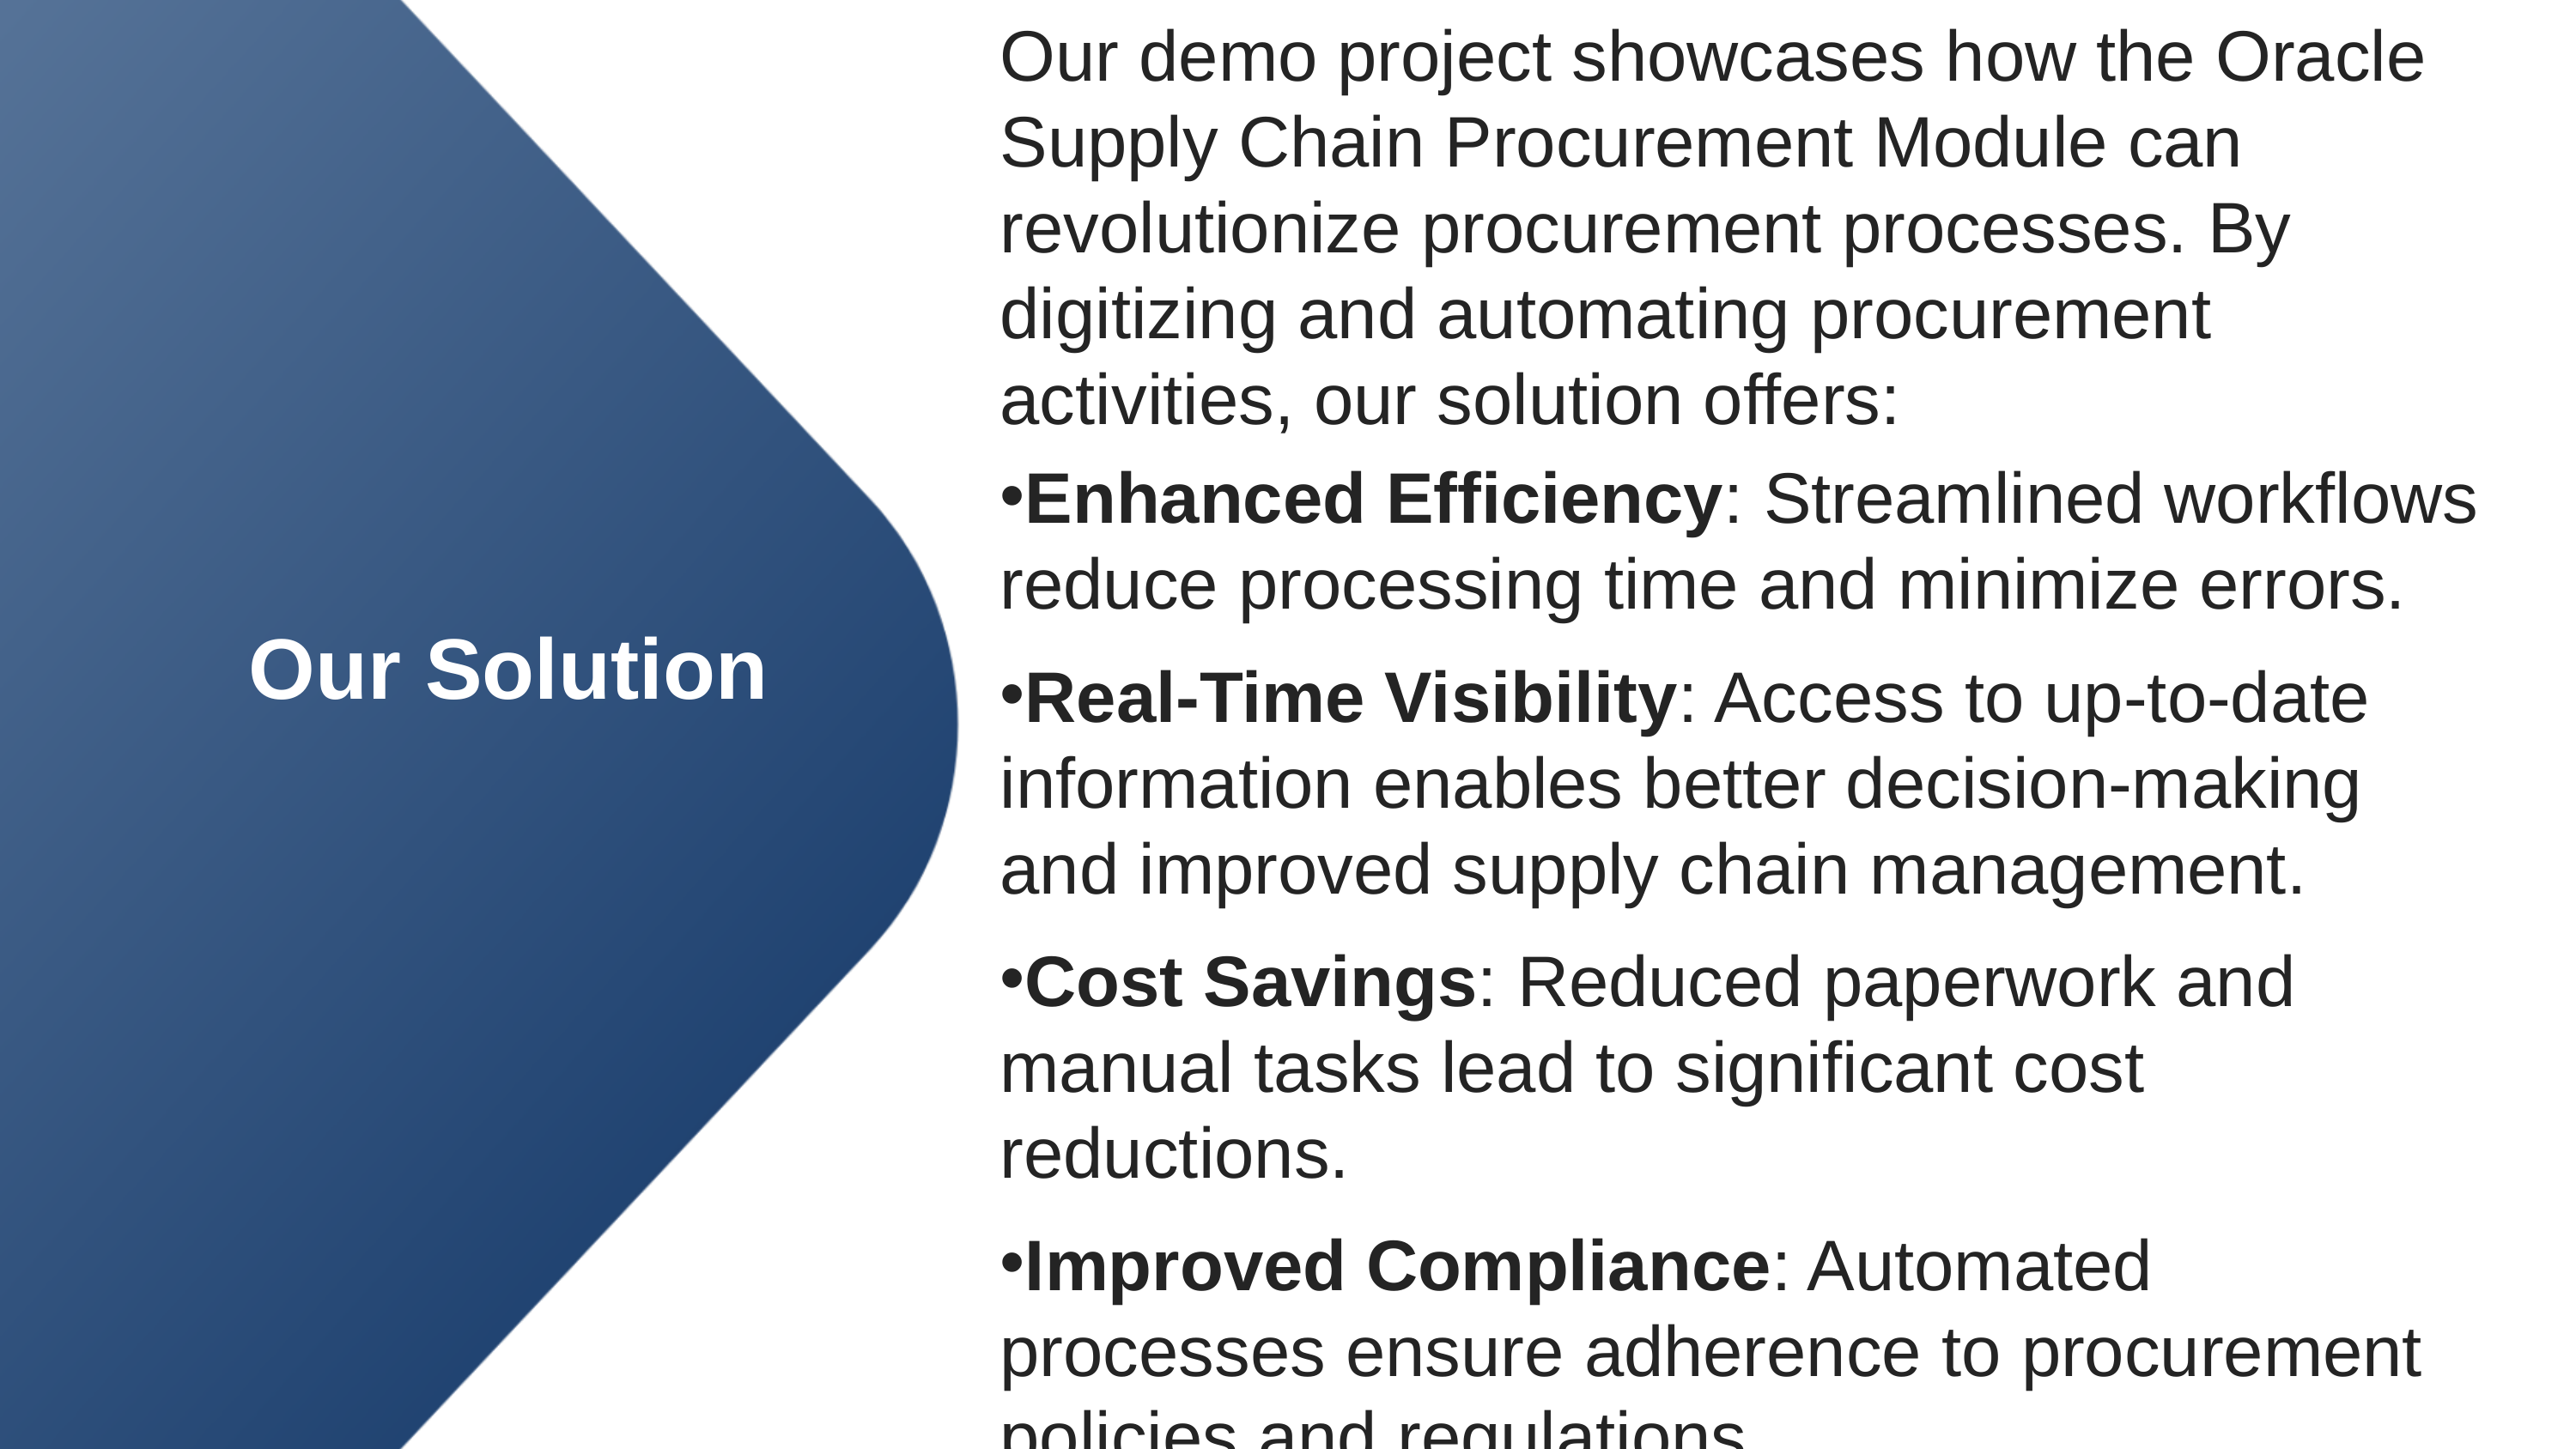

Our demo project showcases how the Oracle Supply Chain Procurement Module can revolutionize procurement processes. By digitizing and automating procurement activities, our solution offers:
Enhanced Efficiency: Streamlined workflows reduce processing time and minimize errors.
Real-Time Visibility: Access to up-to-date information enables better decision-making and improved supply chain management.
Cost Savings: Reduced paperwork and manual tasks lead to significant cost reductions.
Improved Compliance: Automated processes ensure adherence to procurement policies and regulations.
.
Our Solution